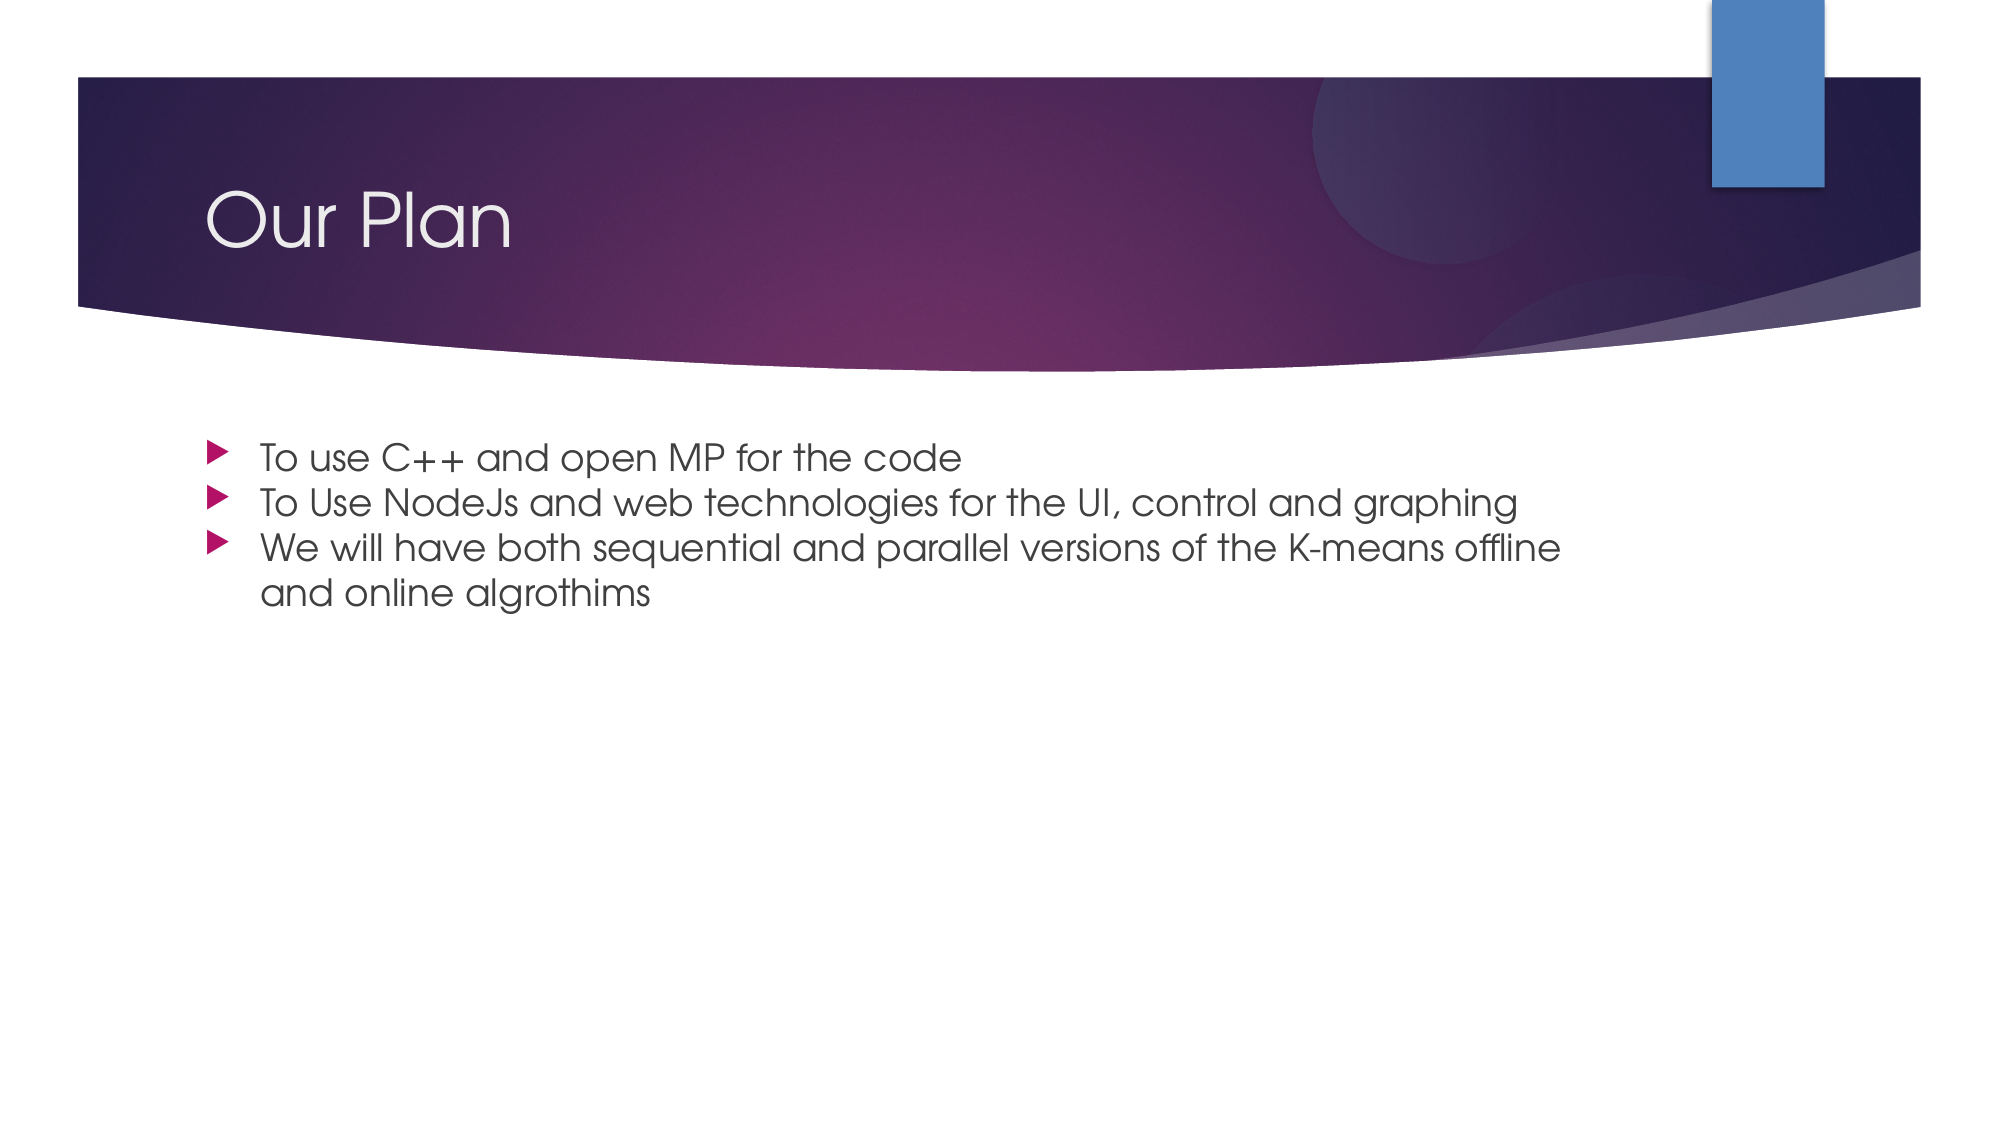

Our Plan
To use C++ and open MP for the code
To Use NodeJs and web technologies for the UI, control and graphing
We will have both sequential and parallel versions of the K-means offline and online algrothims